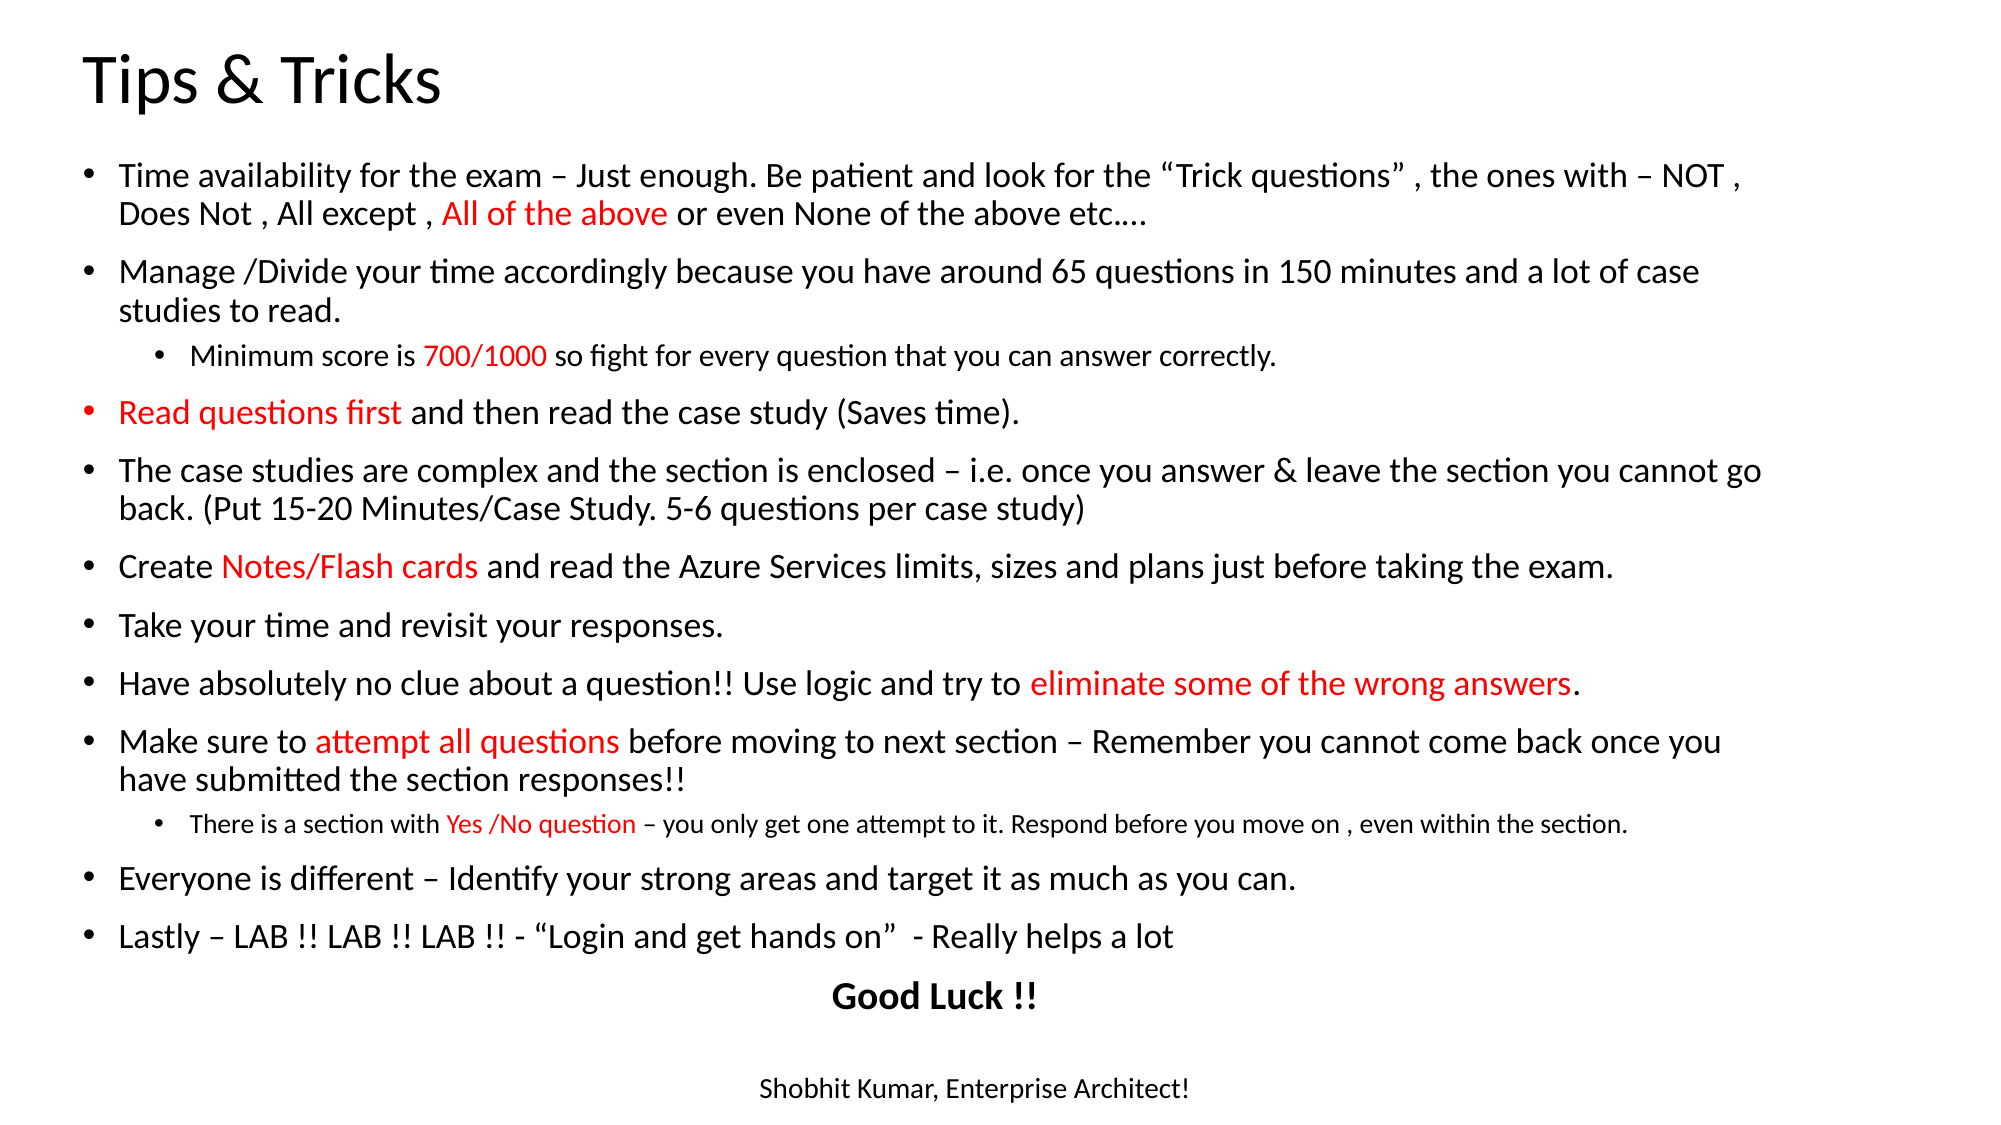

# Tips & Tricks
Time availability for the exam – Just enough. Be patient and look for the “Trick questions” , the ones with – NOT , Does Not , All except , All of the above or even None of the above etc.…
Manage /Divide your time accordingly because you have around 65 questions in 150 minutes and a lot of case studies to read.
Minimum score is 700/1000 so fight for every question that you can answer correctly.
Read questions first and then read the case study (Saves time).
The case studies are complex and the section is enclosed – i.e. once you answer & leave the section you cannot go back. (Put 15-20 Minutes/Case Study. 5-6 questions per case study)
Create Notes/Flash cards and read the Azure Services limits, sizes and plans just before taking the exam.
Take your time and revisit your responses.
Have absolutely no clue about a question!! Use logic and try to eliminate some of the wrong answers.
Make sure to attempt all questions before moving to next section – Remember you cannot come back once you have submitted the section responses!!
There is a section with Yes /No question – you only get one attempt to it. Respond before you move on , even within the section.
Everyone is different – Identify your strong areas and target it as much as you can.
Lastly – LAB !! LAB !! LAB !! - “Login and get hands on”  - Really helps a lot
Good Luck !!

Shobhit Kumar, Enterprise Architect!